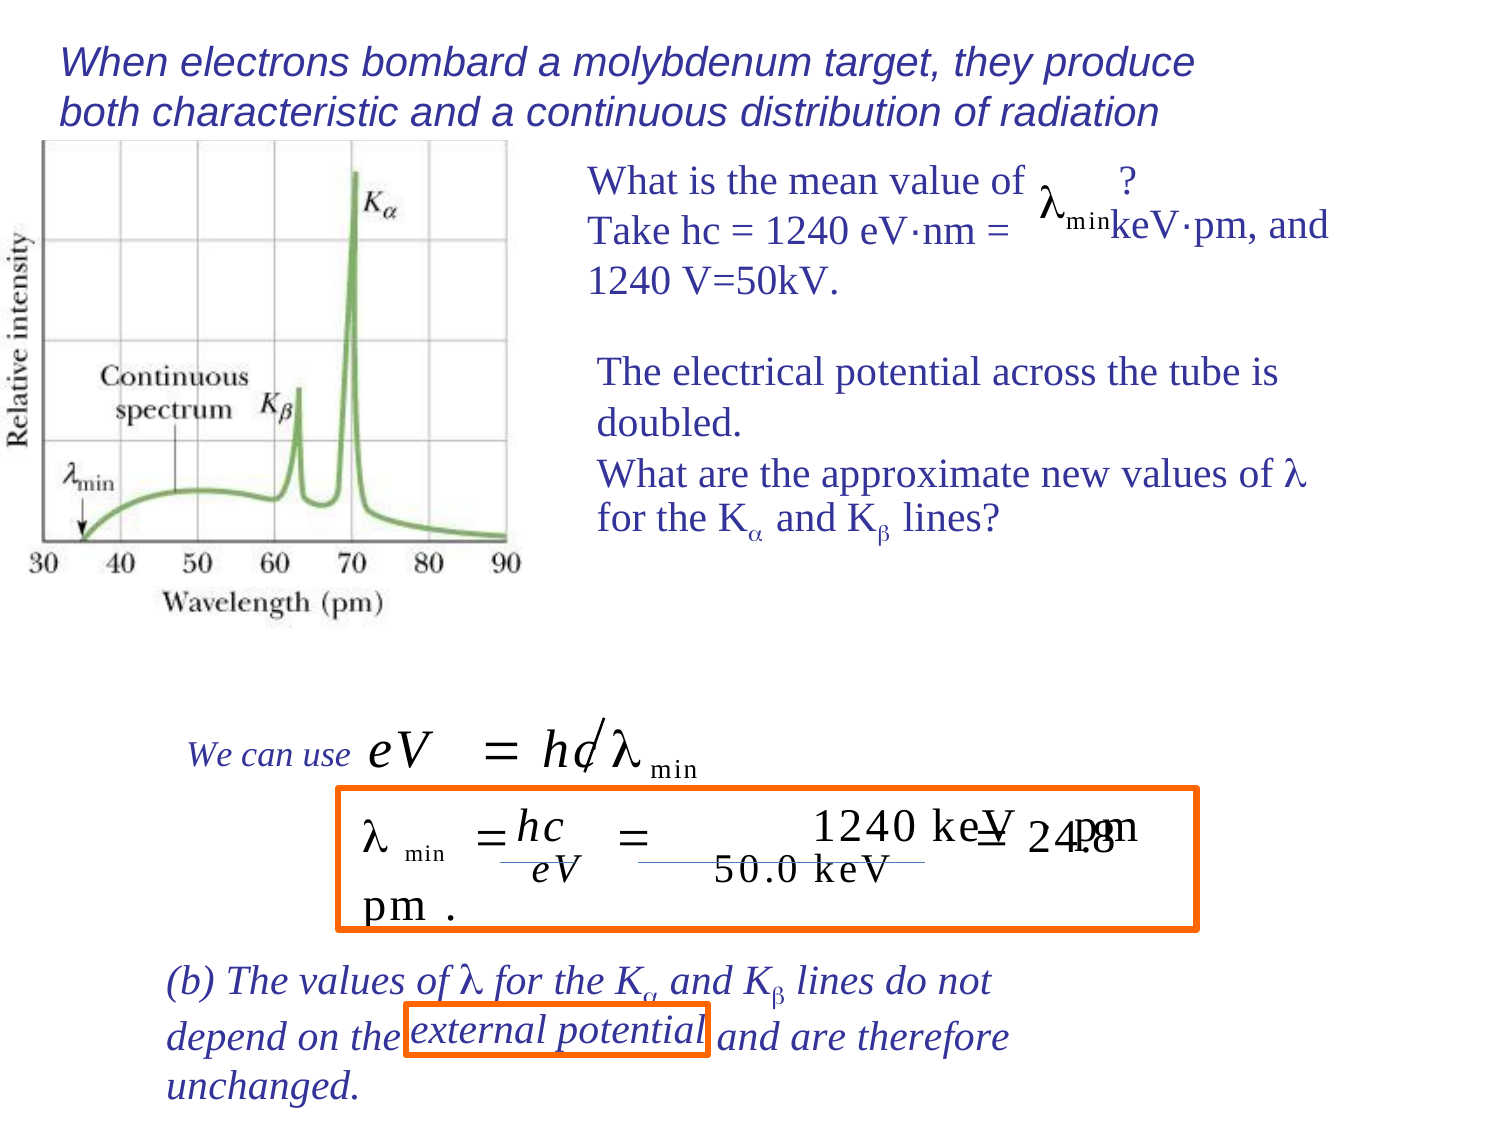

When electrons bombard a molybdenum target, they produce both characteristic and a continuous distribution of radiation

What is the mean value of	?
λminkeV·pm, and
Take hc = 1240 eV·nm = 1240 V=50kV.
The electrical potential across the tube is doubled.
What are the approximate new values of λ for the Kα  and Kβ  lines?
We can use  eV	= hc	λmin

hc	1240 keV ⋅ pm
λ min   = eV	=	50.0 keV	= 24.8 pm .
(b) The values of λ for the Kα and Kβ lines do not
depend on the	and are therefore unchanged.
external potential